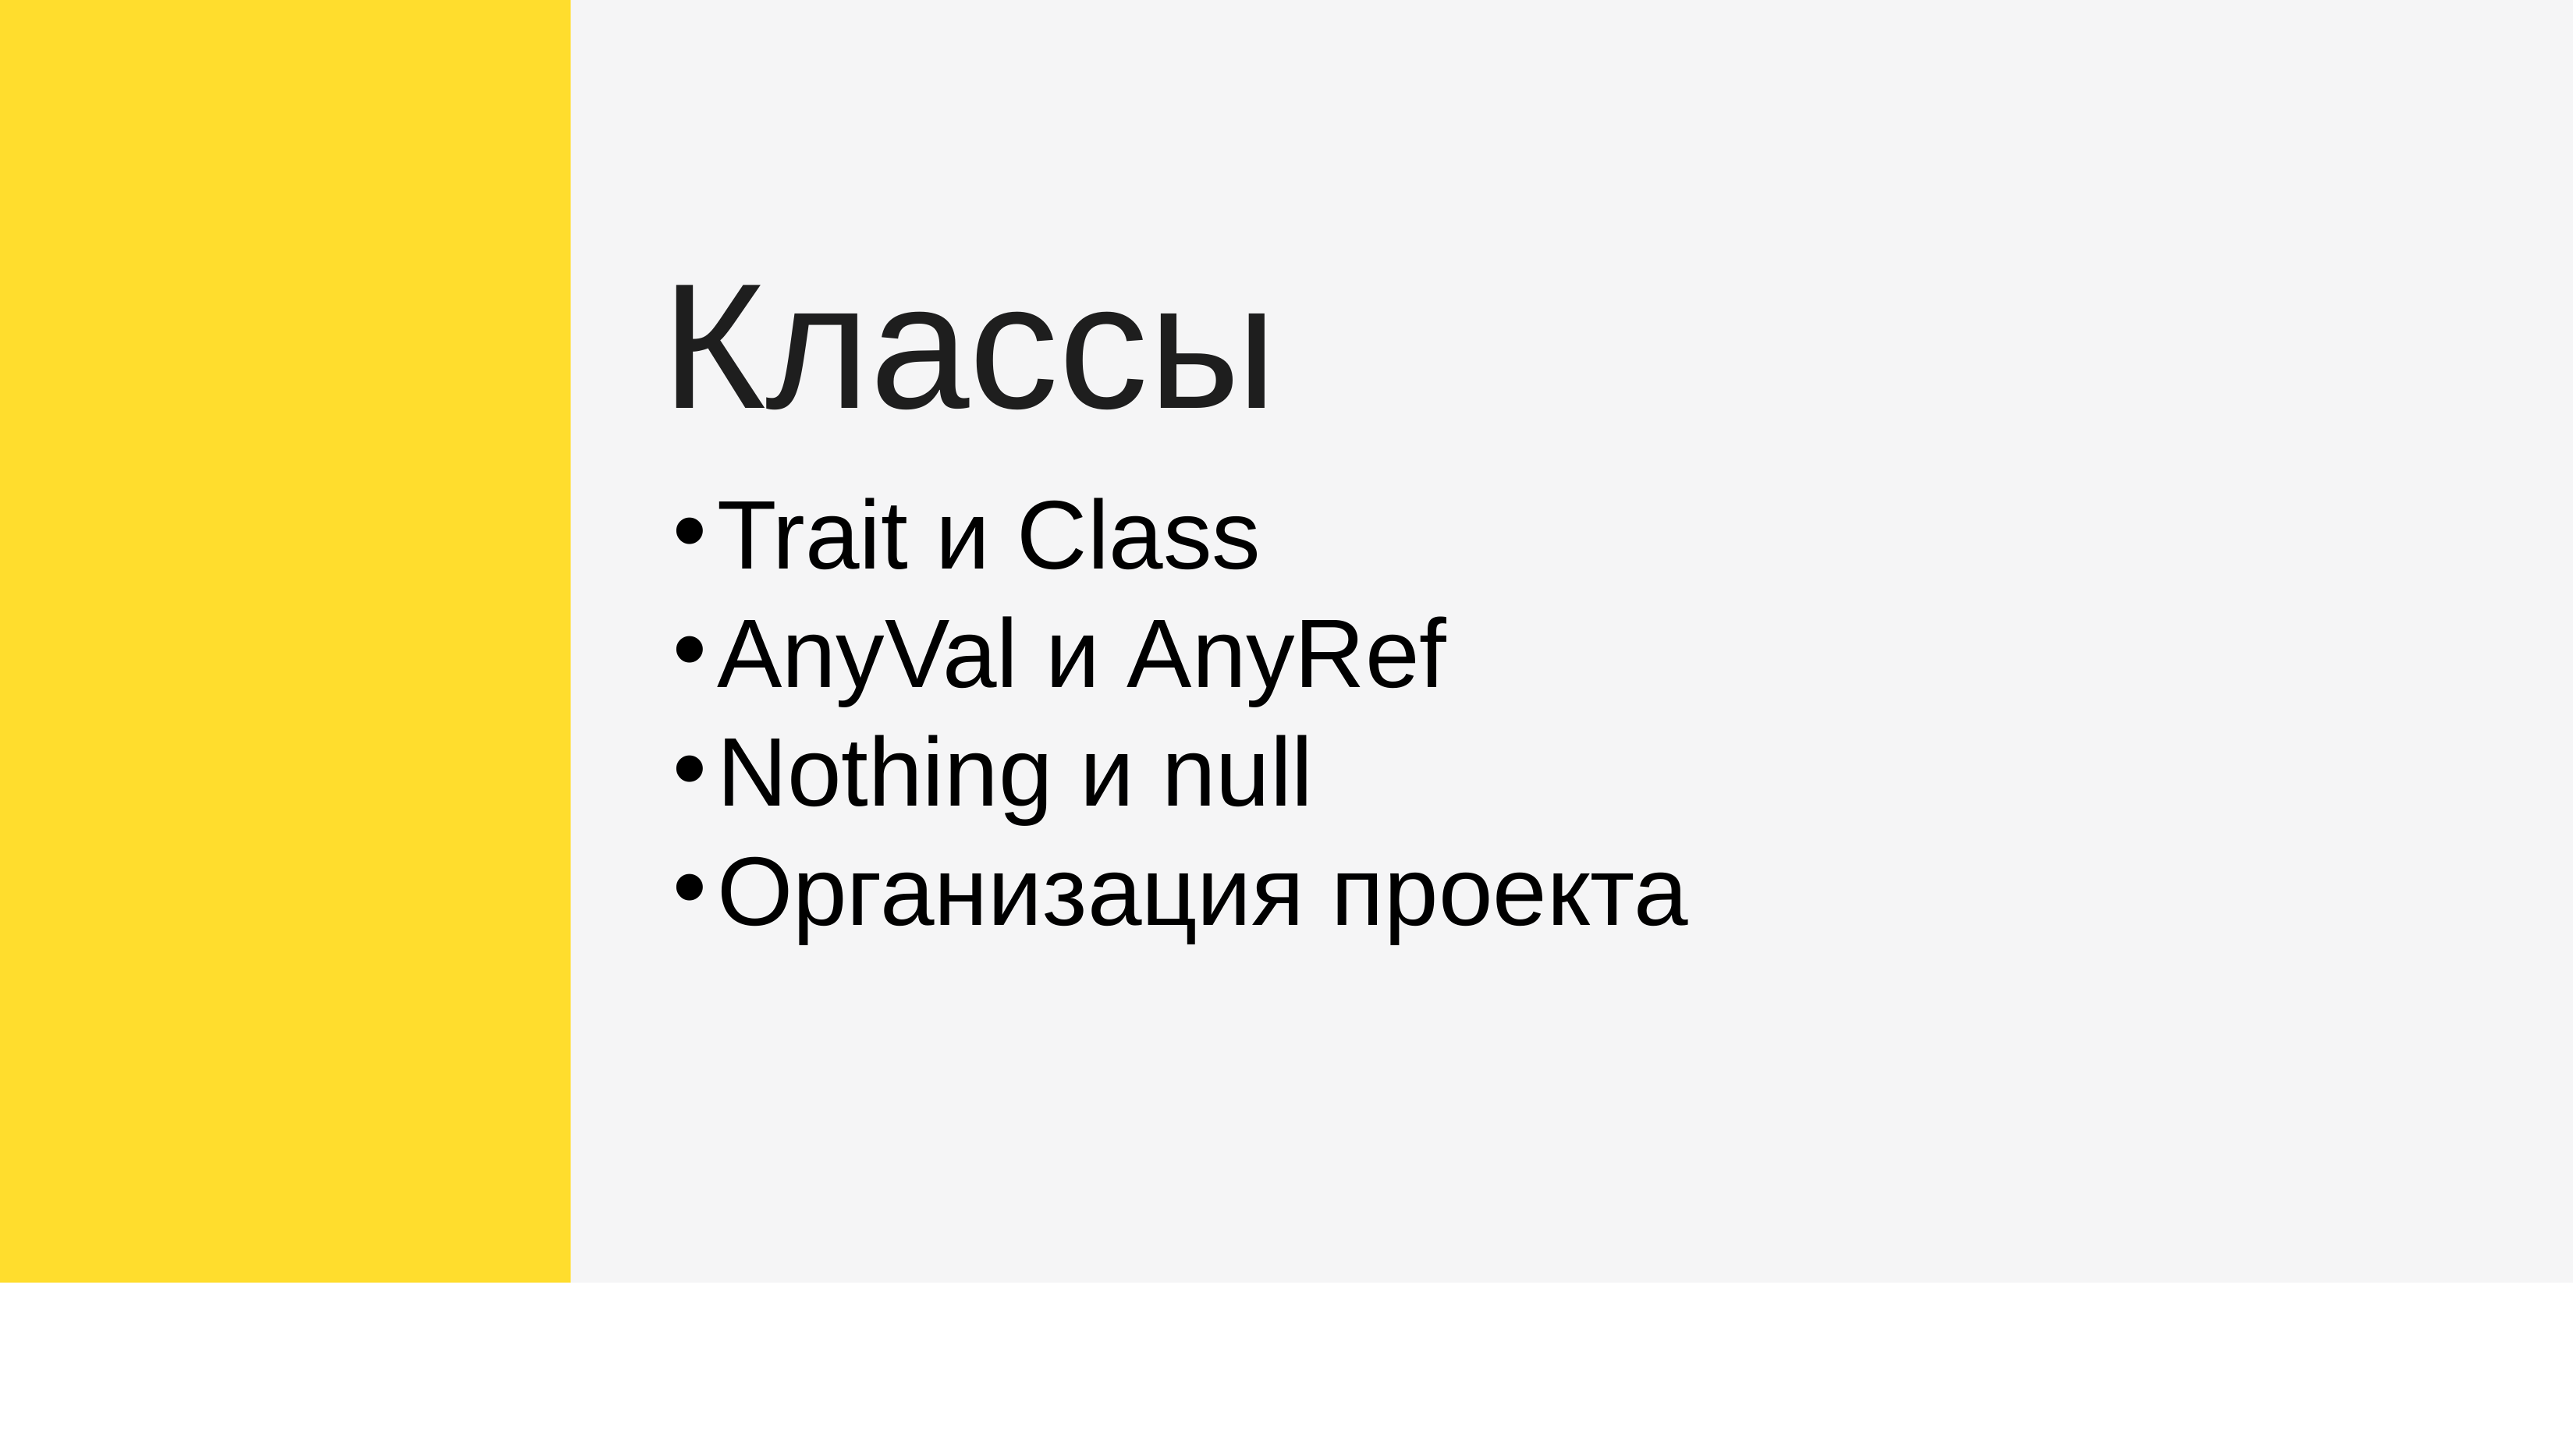

Классы
Trait и Class
AnyVal и AnyRef
Nothing и null
Организация проекта